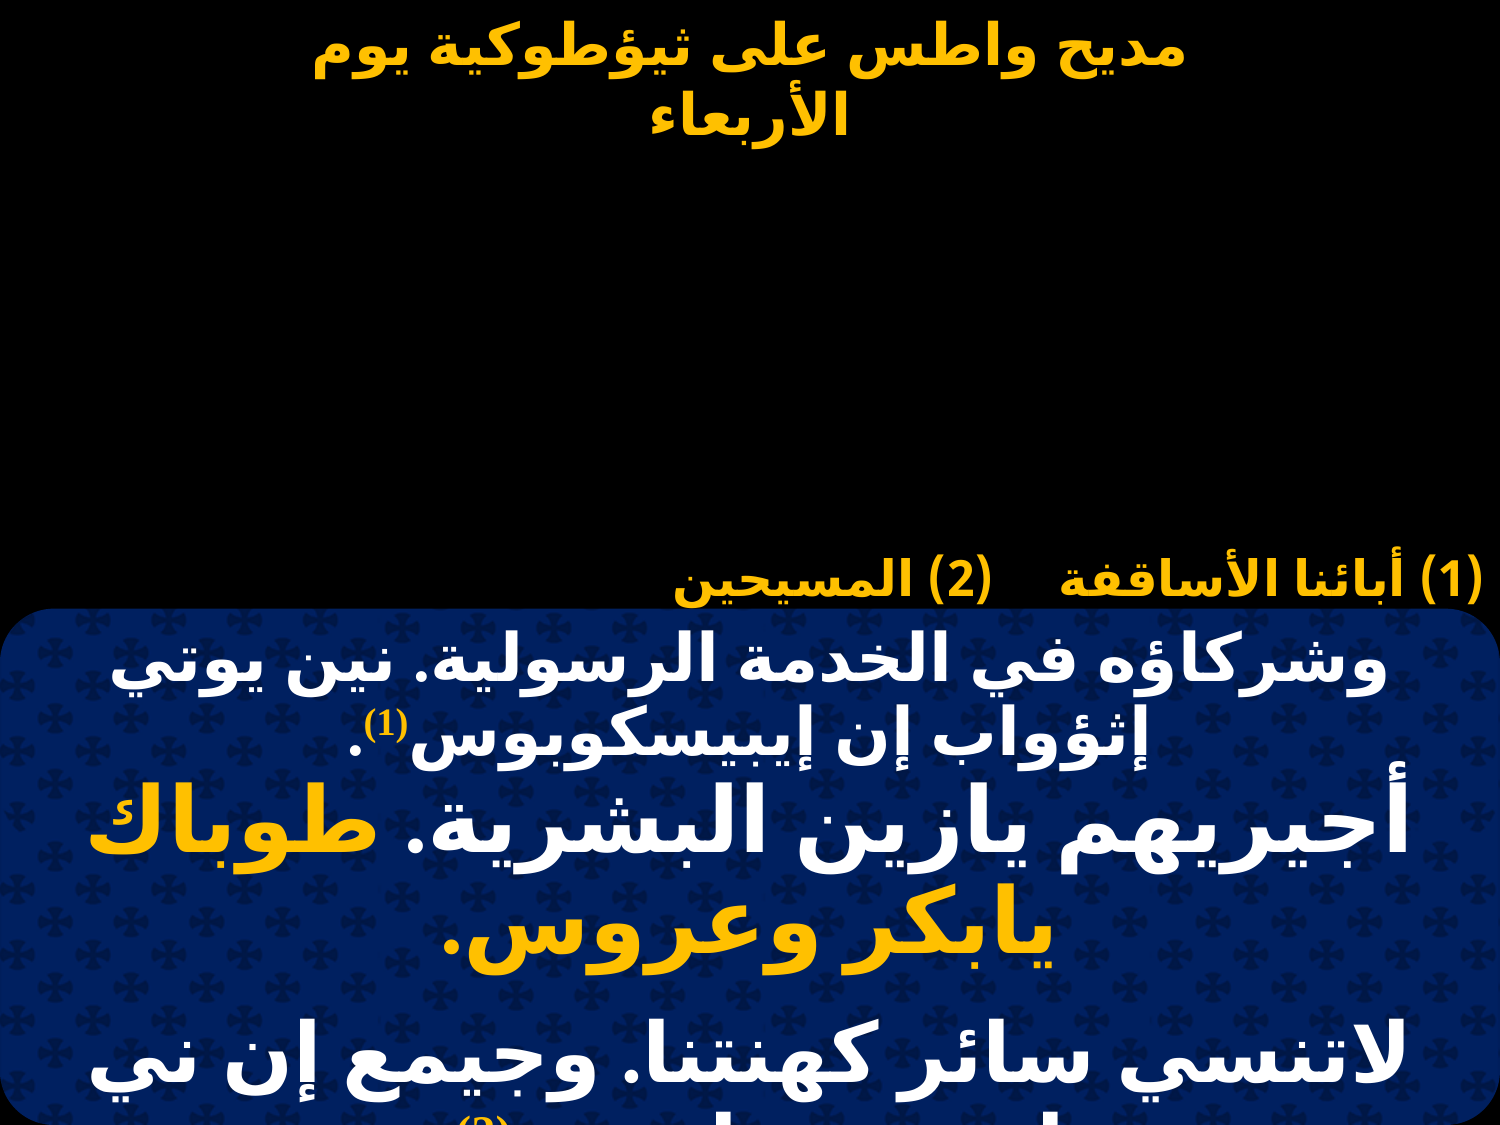

#
(1) أبائنا الأساقفة     (2) المسيحين
| وشركاؤه في الخدمة الرسولية. نين يوتي إثؤواب إن إيبيسكوبوس(1). أجيريهم يازين البشرية. طوباك يابكر وعروس. |
| --- |
|  |
| لاتنسي سائر كهنتنا. وجيمع إن ني إخريستيانوس(2). وكل مراتب ملتنا. طوباك يابكر وعروس. |